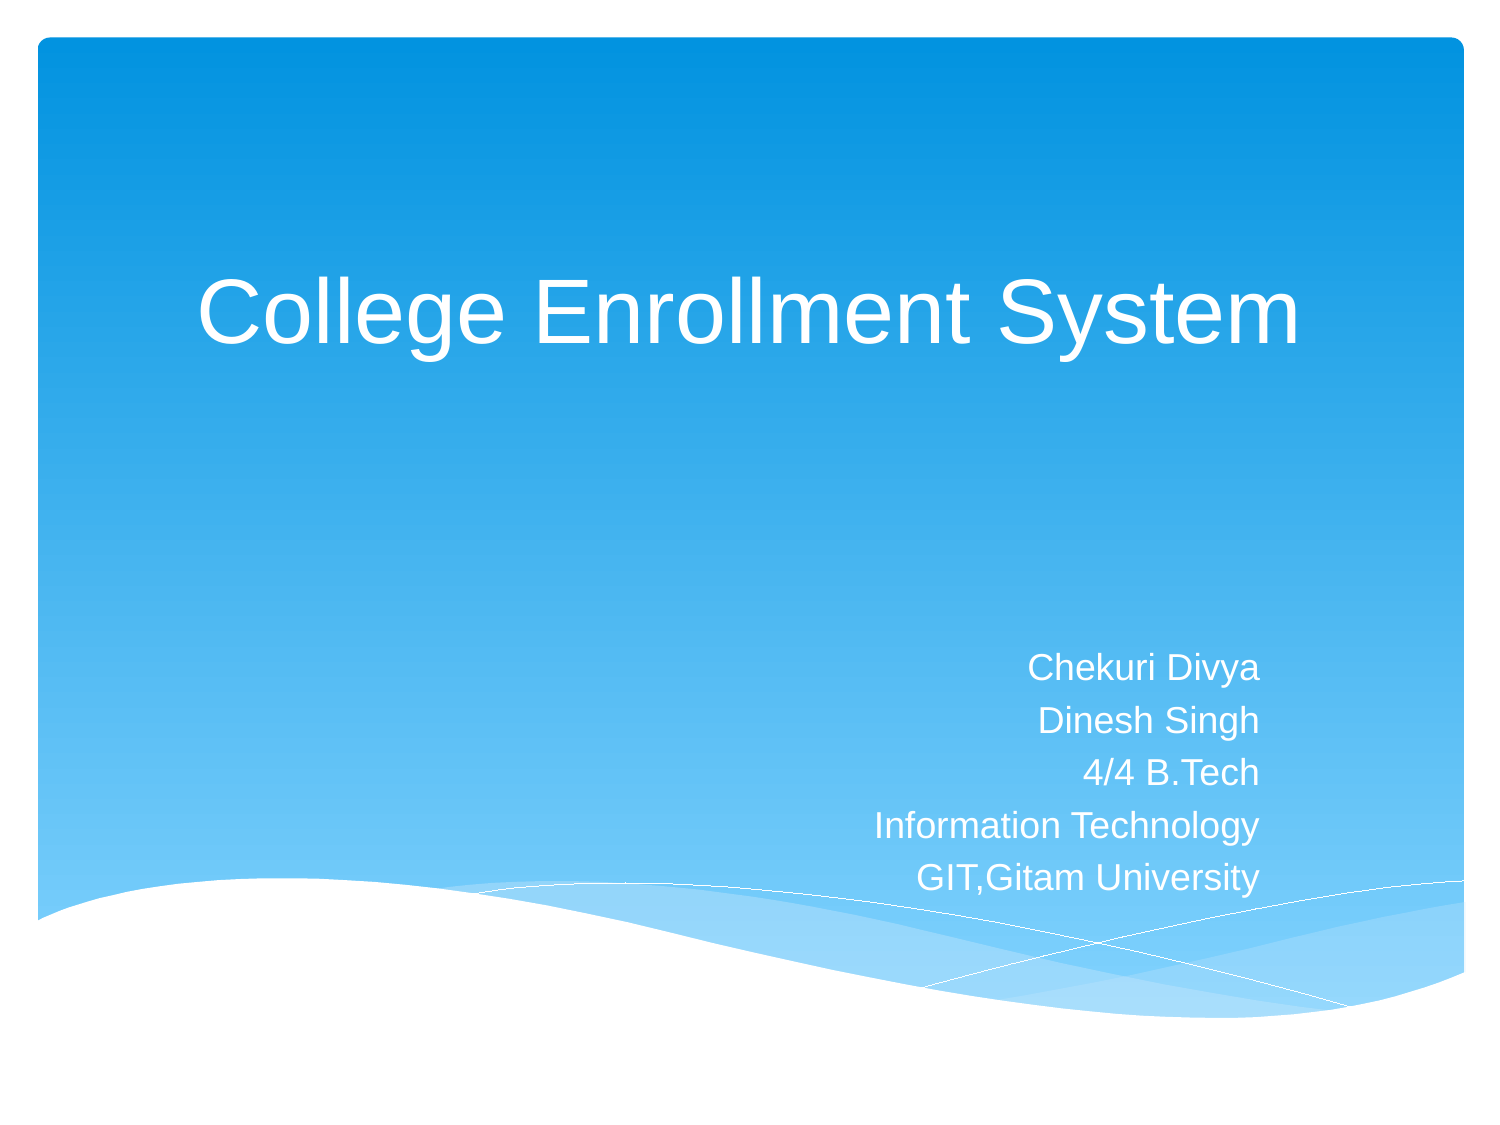

# College Enrollment System

	Chekuri Divya
Dinesh Singh
4/4 B.Tech
Information Technology
GIT,Gitam University